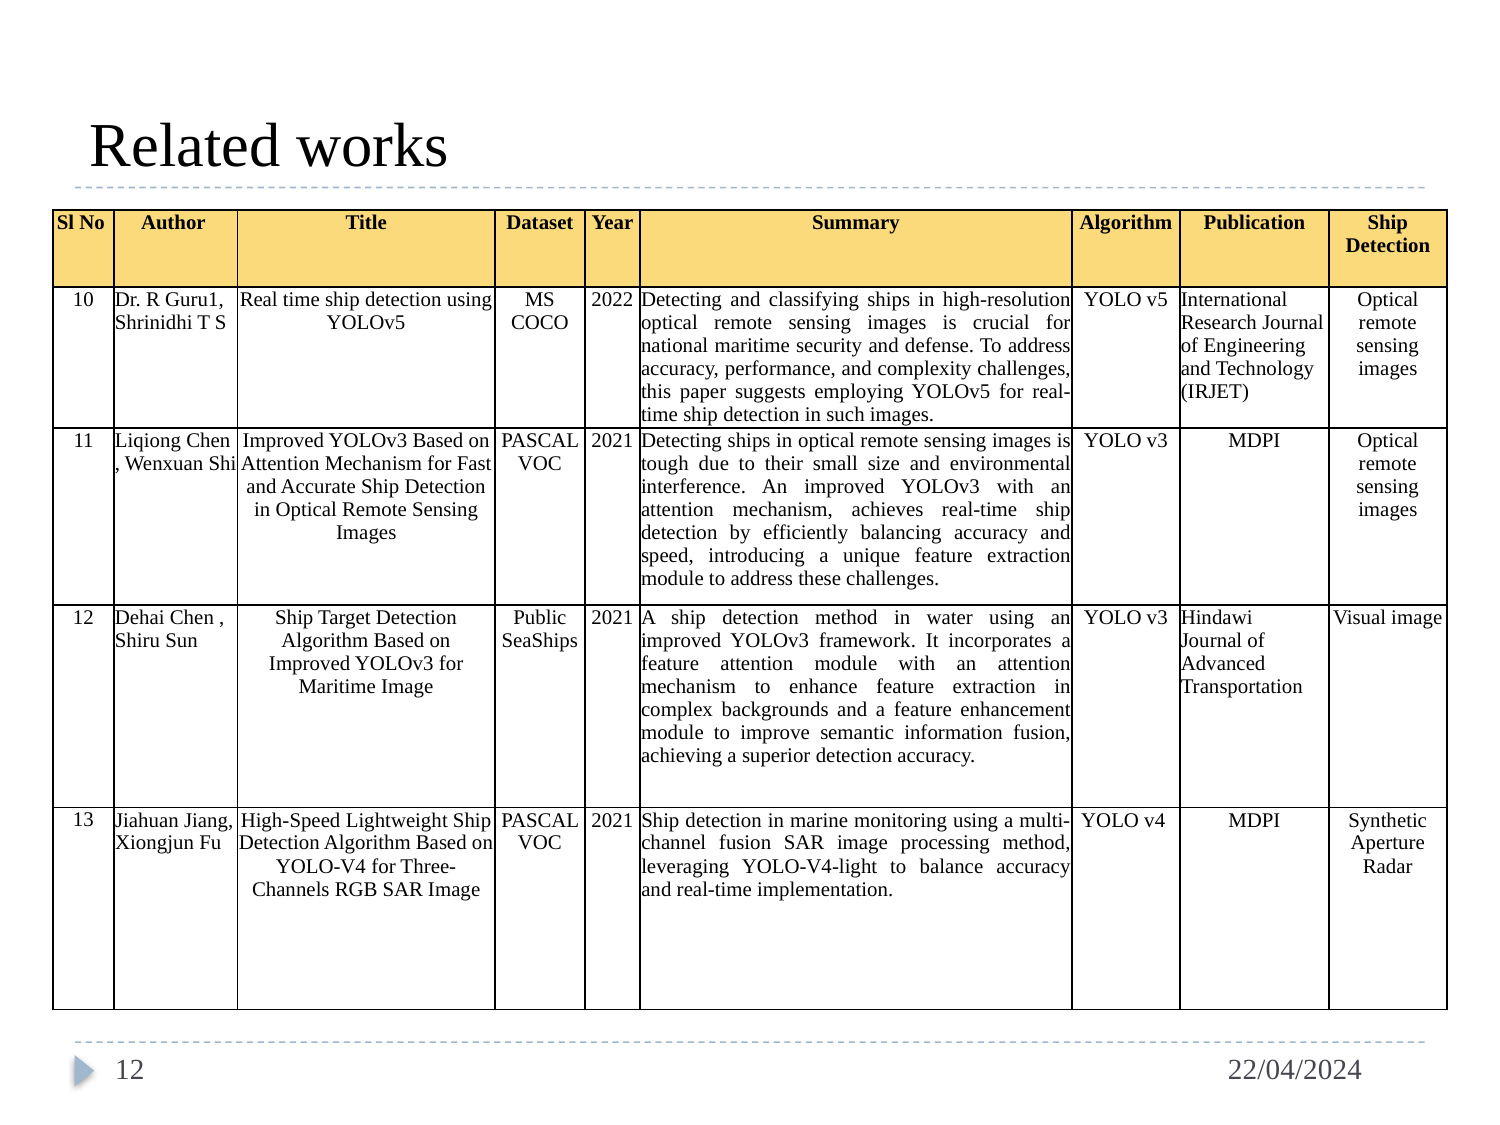

# Related works
| Sl No | Author | Title | Dataset | Year | Summary | Algorithm | Publication | Ship Detection |
| --- | --- | --- | --- | --- | --- | --- | --- | --- |
| 10 | Dr. R Guru1, Shrinidhi T S | Real time ship detection using YOLOv5 | MS COCO | 2022 | Detecting and classifying ships in high-resolution optical remote sensing images is crucial for national maritime security and defense. To address accuracy, performance, and complexity challenges, this paper suggests employing YOLOv5 for real-time ship detection in such images. | YOLO v5 | International Research Journal of Engineering and Technology (IRJET) | Optical remote sensing images |
| 11 | Liqiong Chen , Wenxuan Shi | Improved YOLOv3 Based on Attention Mechanism for Fast and Accurate Ship Detection in Optical Remote Sensing Images | PASCAL VOC | 2021 | Detecting ships in optical remote sensing images is tough due to their small size and environmental interference. An improved YOLOv3 with an attention mechanism, achieves real-time ship detection by efficiently balancing accuracy and speed, introducing a unique feature extraction module to address these challenges. | YOLO v3 | MDPI | Optical remote sensing images |
| 12 | Dehai Chen , Shiru Sun | Ship Target Detection Algorithm Based on Improved YOLOv3 for Maritime Image | Public SeaShips | 2021 | A ship detection method in water using an improved YOLOv3 framework. It incorporates a feature attention module with an attention mechanism to enhance feature extraction in complex backgrounds and a feature enhancement module to improve semantic information fusion, achieving a superior detection accuracy. | YOLO v3 | Hindawi Journal of Advanced Transportation | Visual image |
| 13 | Jiahuan Jiang, Xiongjun Fu | High-Speed Lightweight Ship Detection Algorithm Based on YOLO-V4 for Three-Channels RGB SAR Image | PASCAL VOC | 2021 | Ship detection in marine monitoring using a multi-channel fusion SAR image processing method, leveraging YOLO-V4-light to balance accuracy and real-time implementation. | YOLO v4 | MDPI | Synthetic Aperture Radar |
12
22/04/2024